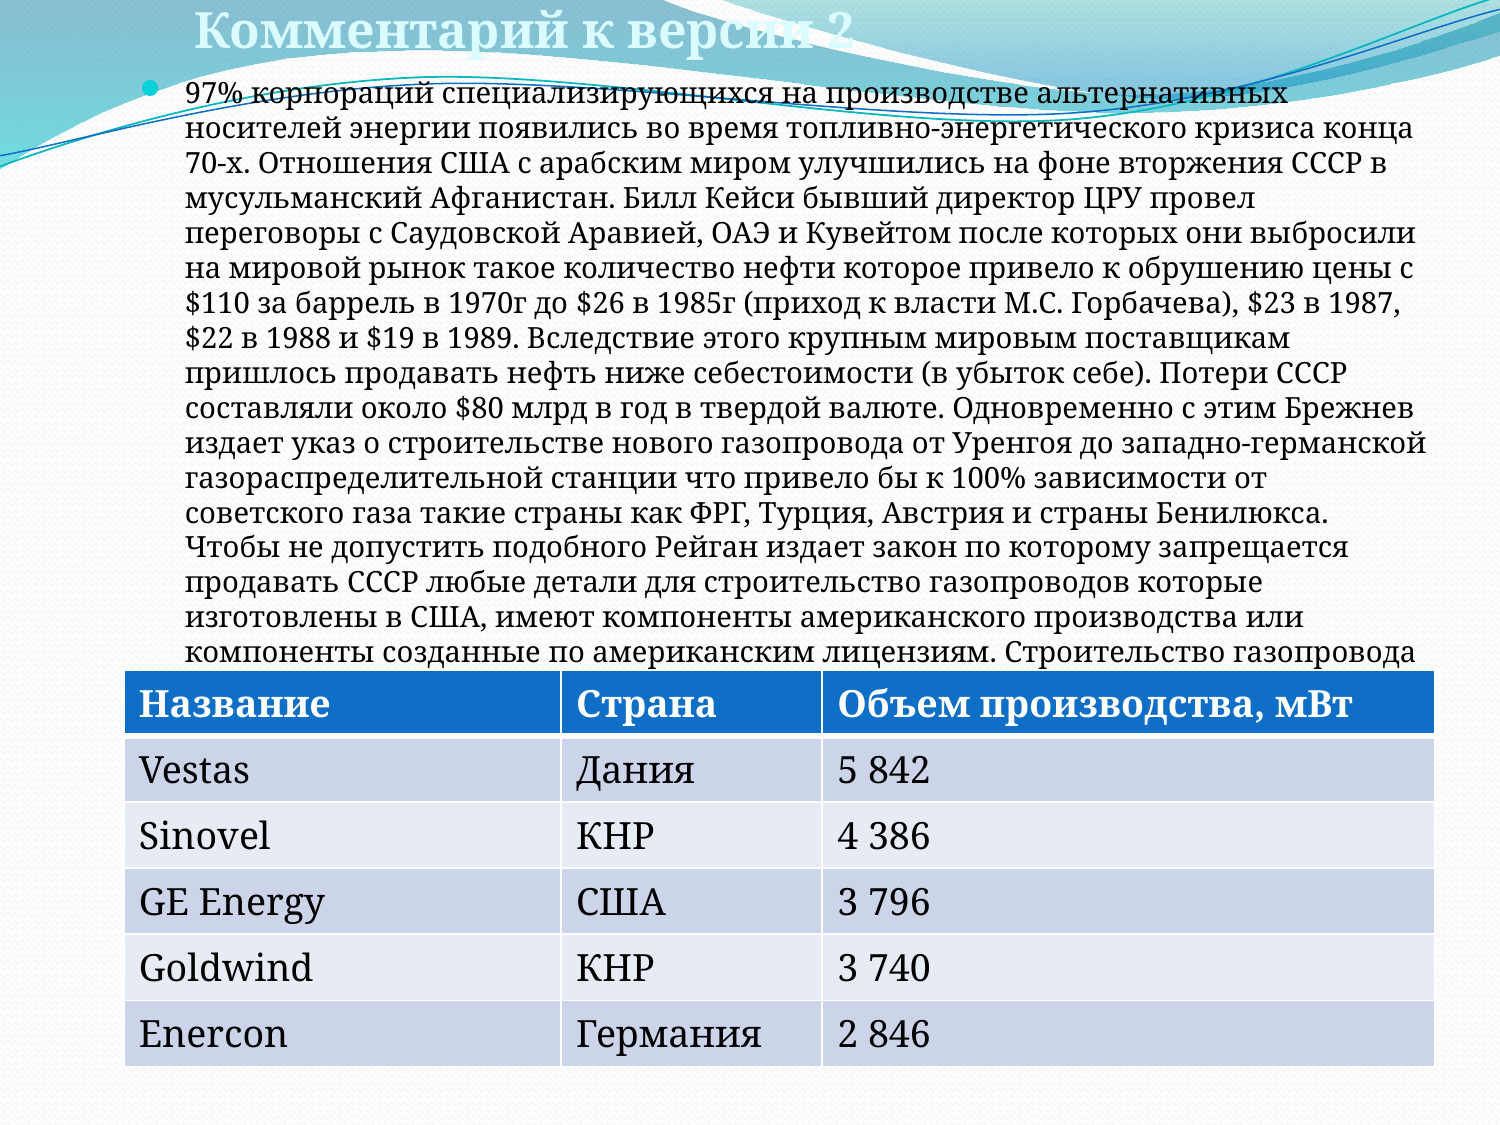

Комментарий к версии 2
97% корпораций специализирующихся на производстве альтернативных носителей энергии появились во время топливно-энергетического кризиса конца 70-х. Отношения США с арабским миром улучшились на фоне вторжения СССР в мусульманский Афганистан. Билл Кейси бывший директор ЦРУ провел переговоры с Саудовской Аравией, ОАЭ и Кувейтом после которых они выбросили на мировой рынок такое количество нефти которое привело к обрушению цены с $110 за баррель в 1970г до $26 в 1985г (приход к власти М.С. Горбачева), $23 в 1987, $22 в 1988 и $19 в 1989. Вследствие этого крупным мировым поставщикам пришлось продавать нефть ниже себестоимости (в убыток себе). Потери СССР составляли около $80 млрд в год в твердой валюте. Одновременно с этим Брежнев издает указ о строительстве нового газопровода от Уренгоя до западно-германской газораспределительной станции что привело бы к 100% зависимости от советского газа такие страны как ФРГ, Турция, Австрия и страны Бенилюкса. Чтобы не допустить подобного Рейган издает закон по которому запрещается продавать СССР любые детали для строительство газопроводов которые изготовлены в США, имеют компоненты американского производства или компоненты созданные по американским лицензиям. Строительство газопровода остановилось из-за тотальной технологической отсталости СССР. На фоне этого из-за ценового давления появляются фирмы которые начинают производить альтернативные углеводородам источники энергии в первую очередь ветряные мельницы.
| Название | Страна | Объем производства, мВт |
| --- | --- | --- |
| Vestas | Дания | 5 842 |
| Sinovel | КНР | 4 386 |
| GE Energy | США | 3 796 |
| Goldwind | КНР | 3 740 |
| Enercon | Германия | 2 846 |